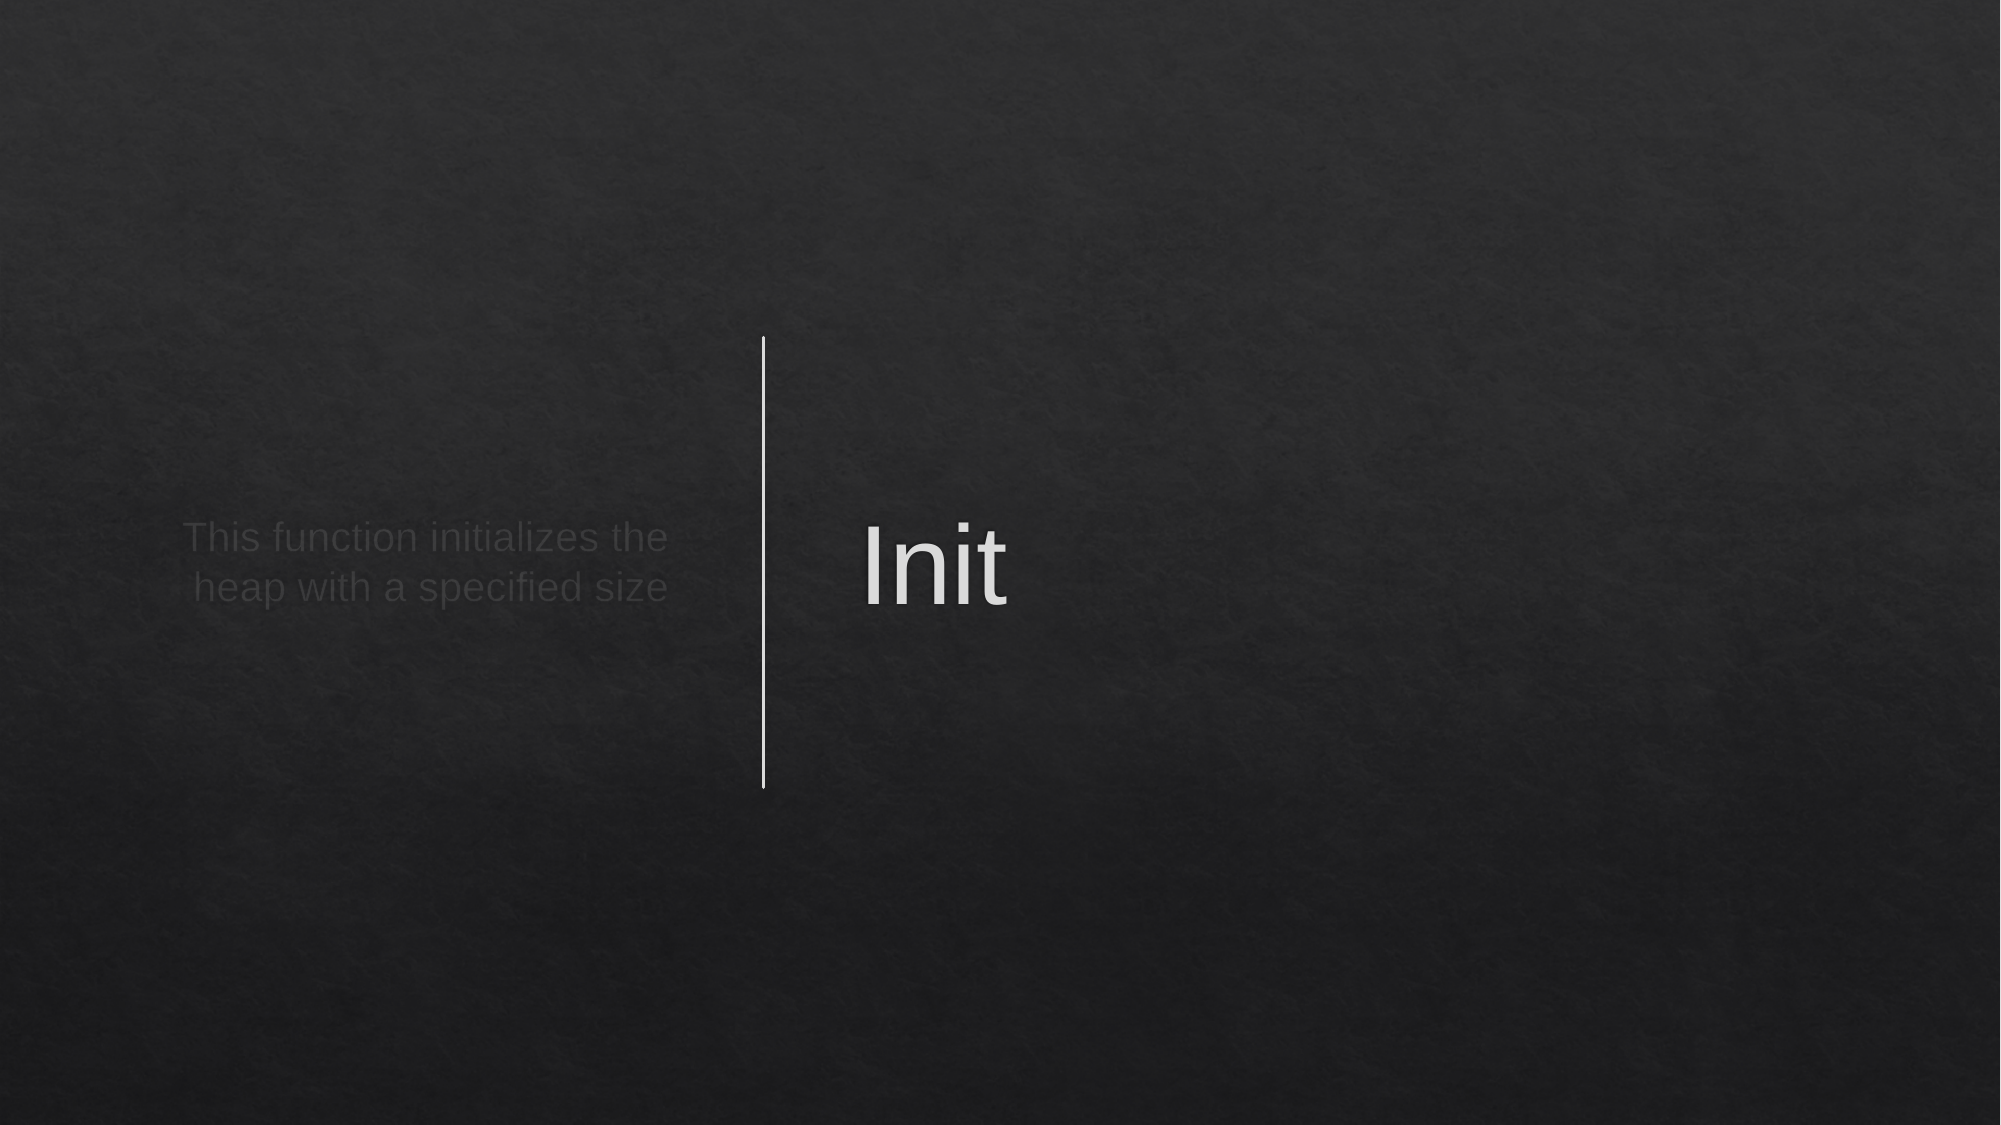

This function initializes the heap with a specified size
# Init